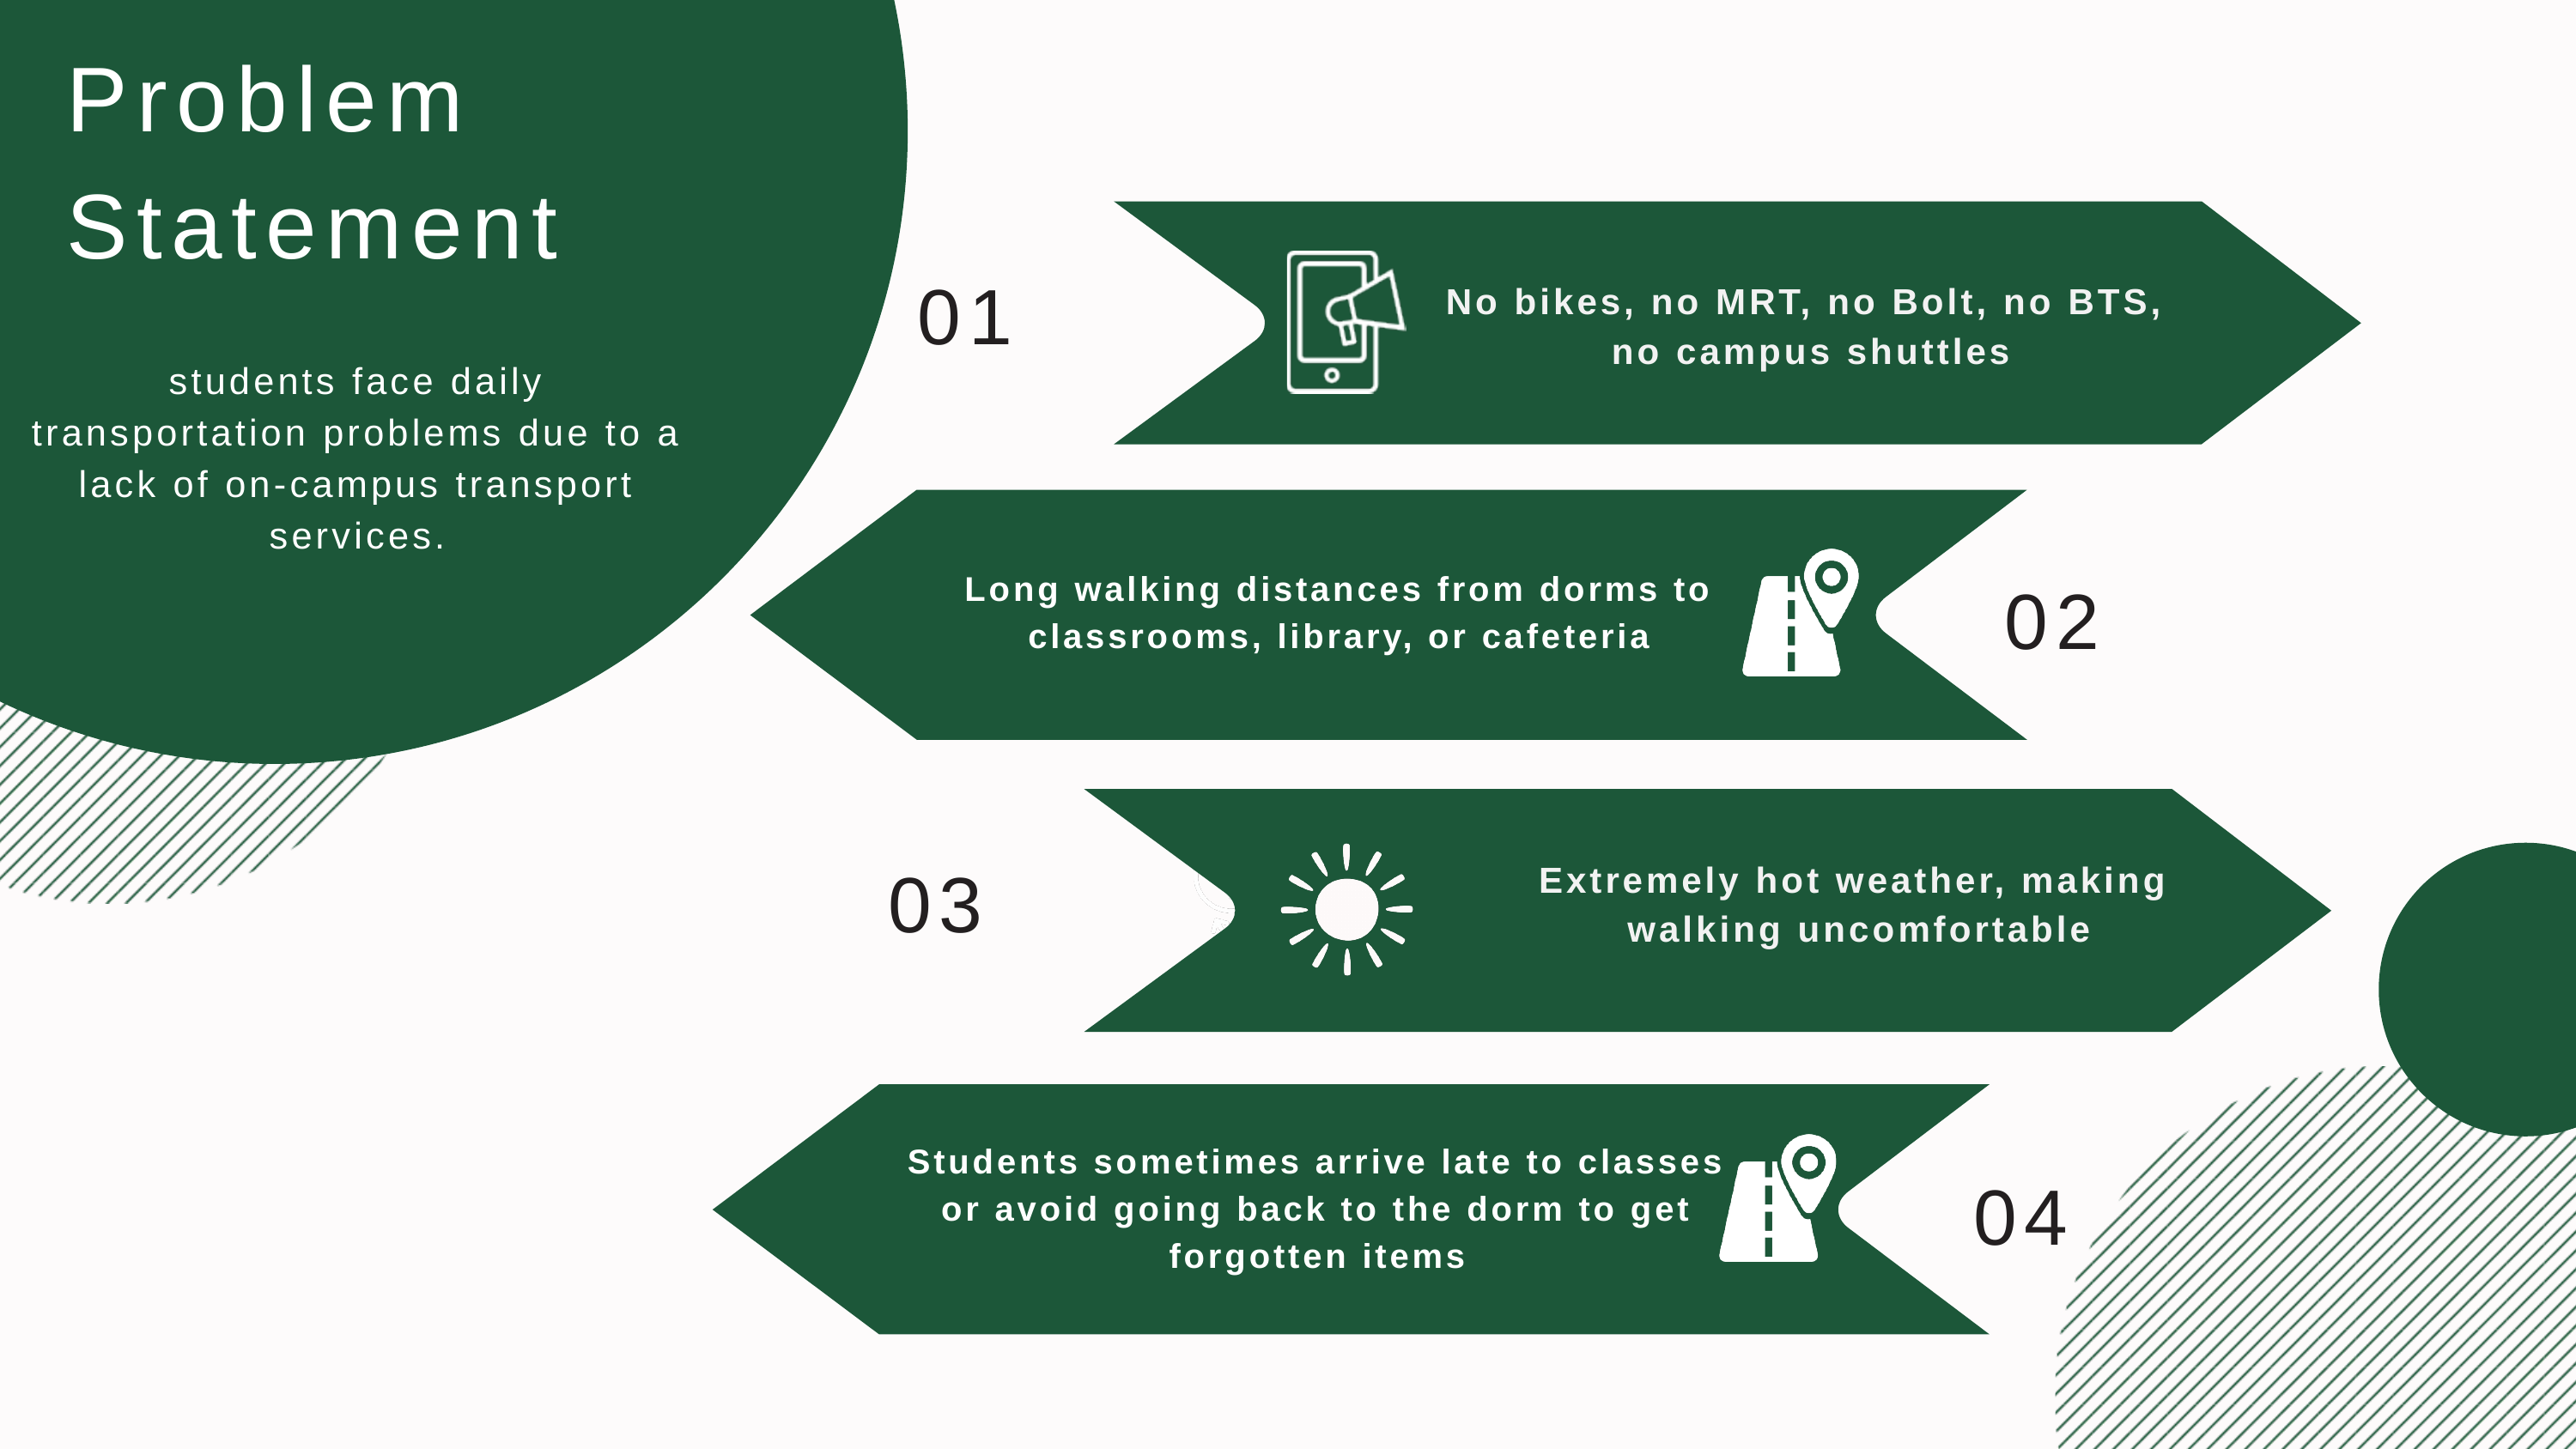

Problem Statement

01
No bikes, no MRT, no Bolt, no BTS,
no campus shuttles
students face daily transportation problems due to a lack of on-campus transport services.

02
Long walking distances from dorms to classrooms, library, or cafeteria

Lorem ipsum dolor sit amet, consectetur adipiscing elit. Duis vulputate nulla at ante rhoncus, vel efficitur felis condimentum. Proin odio odio.

03

Extremely hot weather, making
walking uncomfortable

Lorem ipsum dolor sit amet, consectetur adipiscing elit. Duis vulputate nulla at ante rhoncus, vel efficitur felis condimentum. Proin odio odio.

Students sometimes arrive late to classes or avoid going back to the dorm to get forgotten items

04